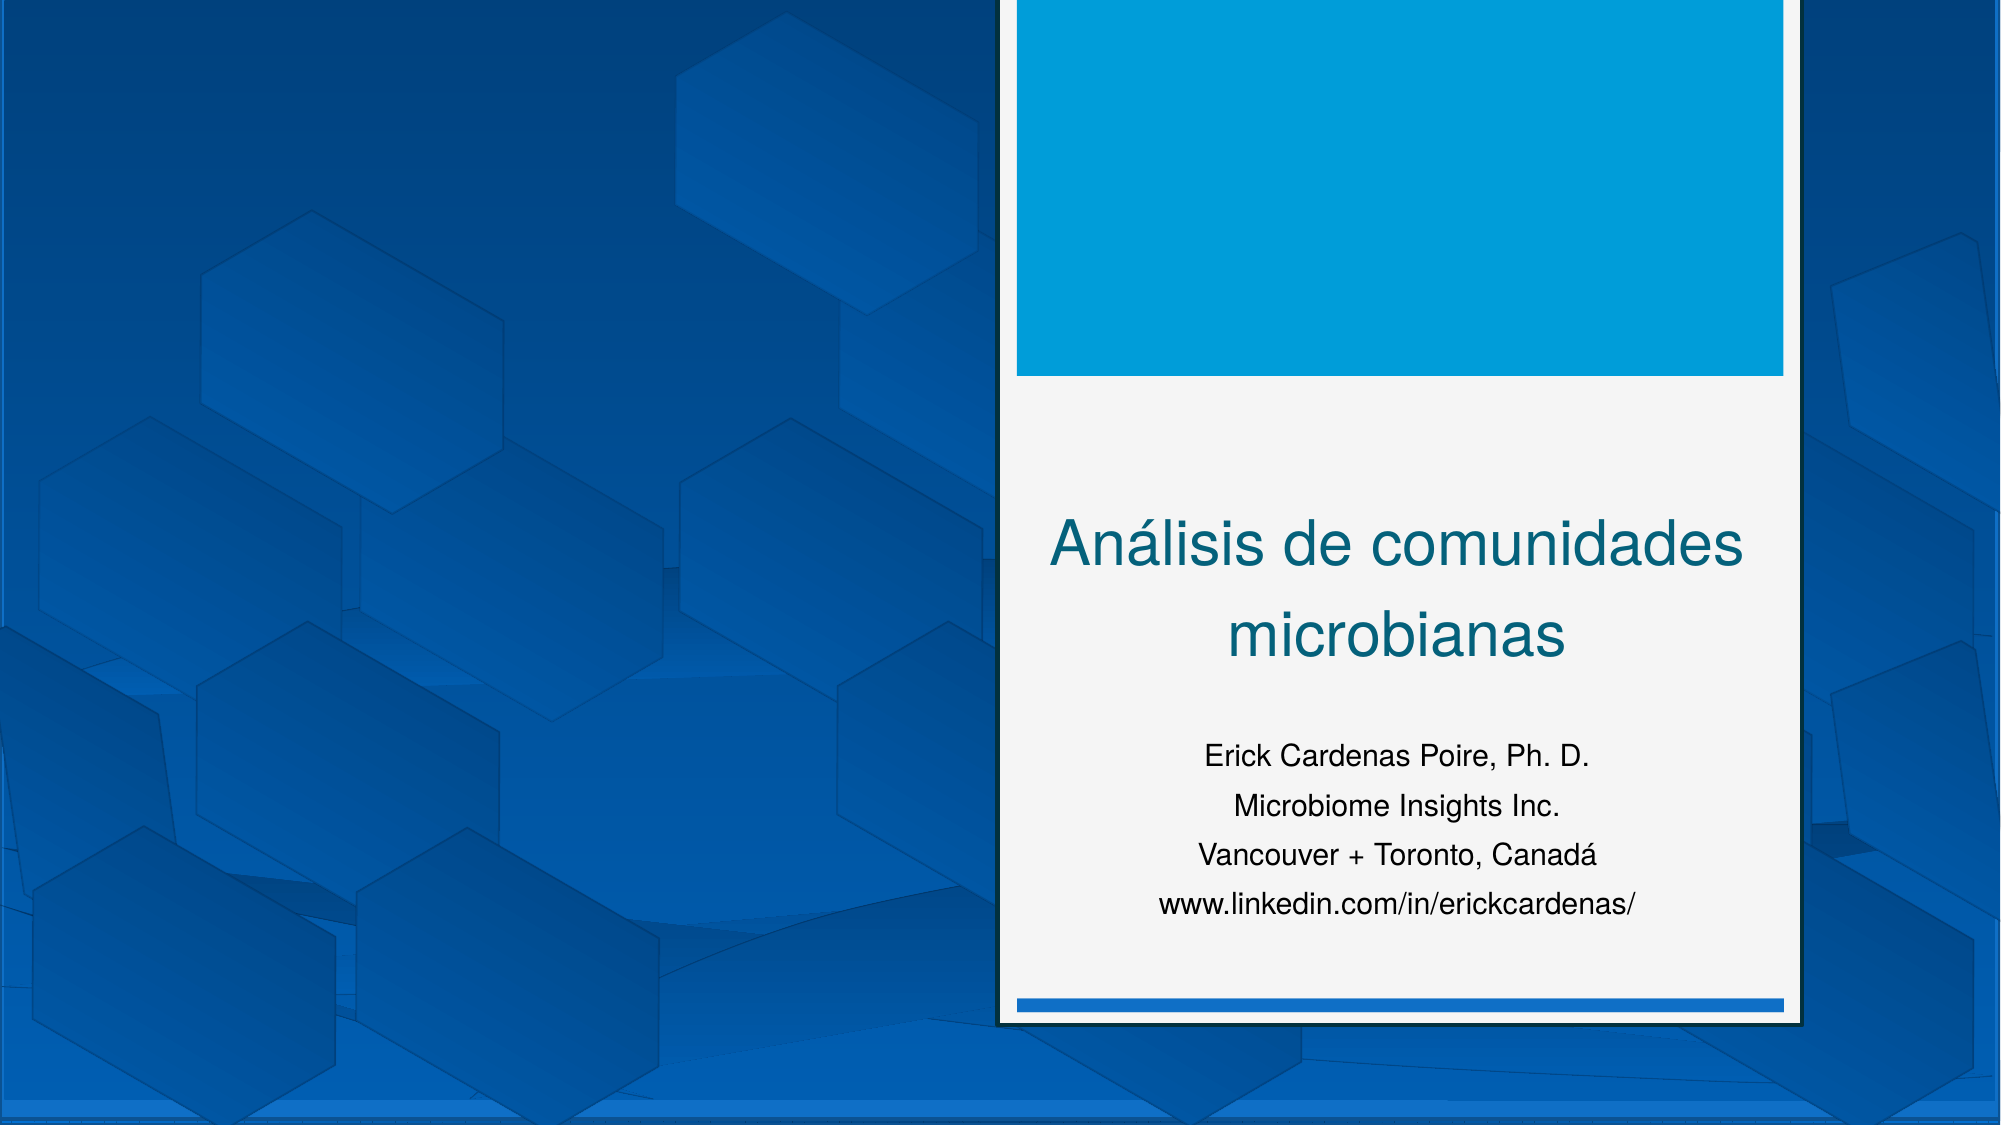

# Análisis de comunidades microbianas
Erick Cardenas Poire, Ph. D.
Microbiome Insights Inc.
Vancouver + Toronto, Canadá
www.linkedin.com/in/erickcardenas/